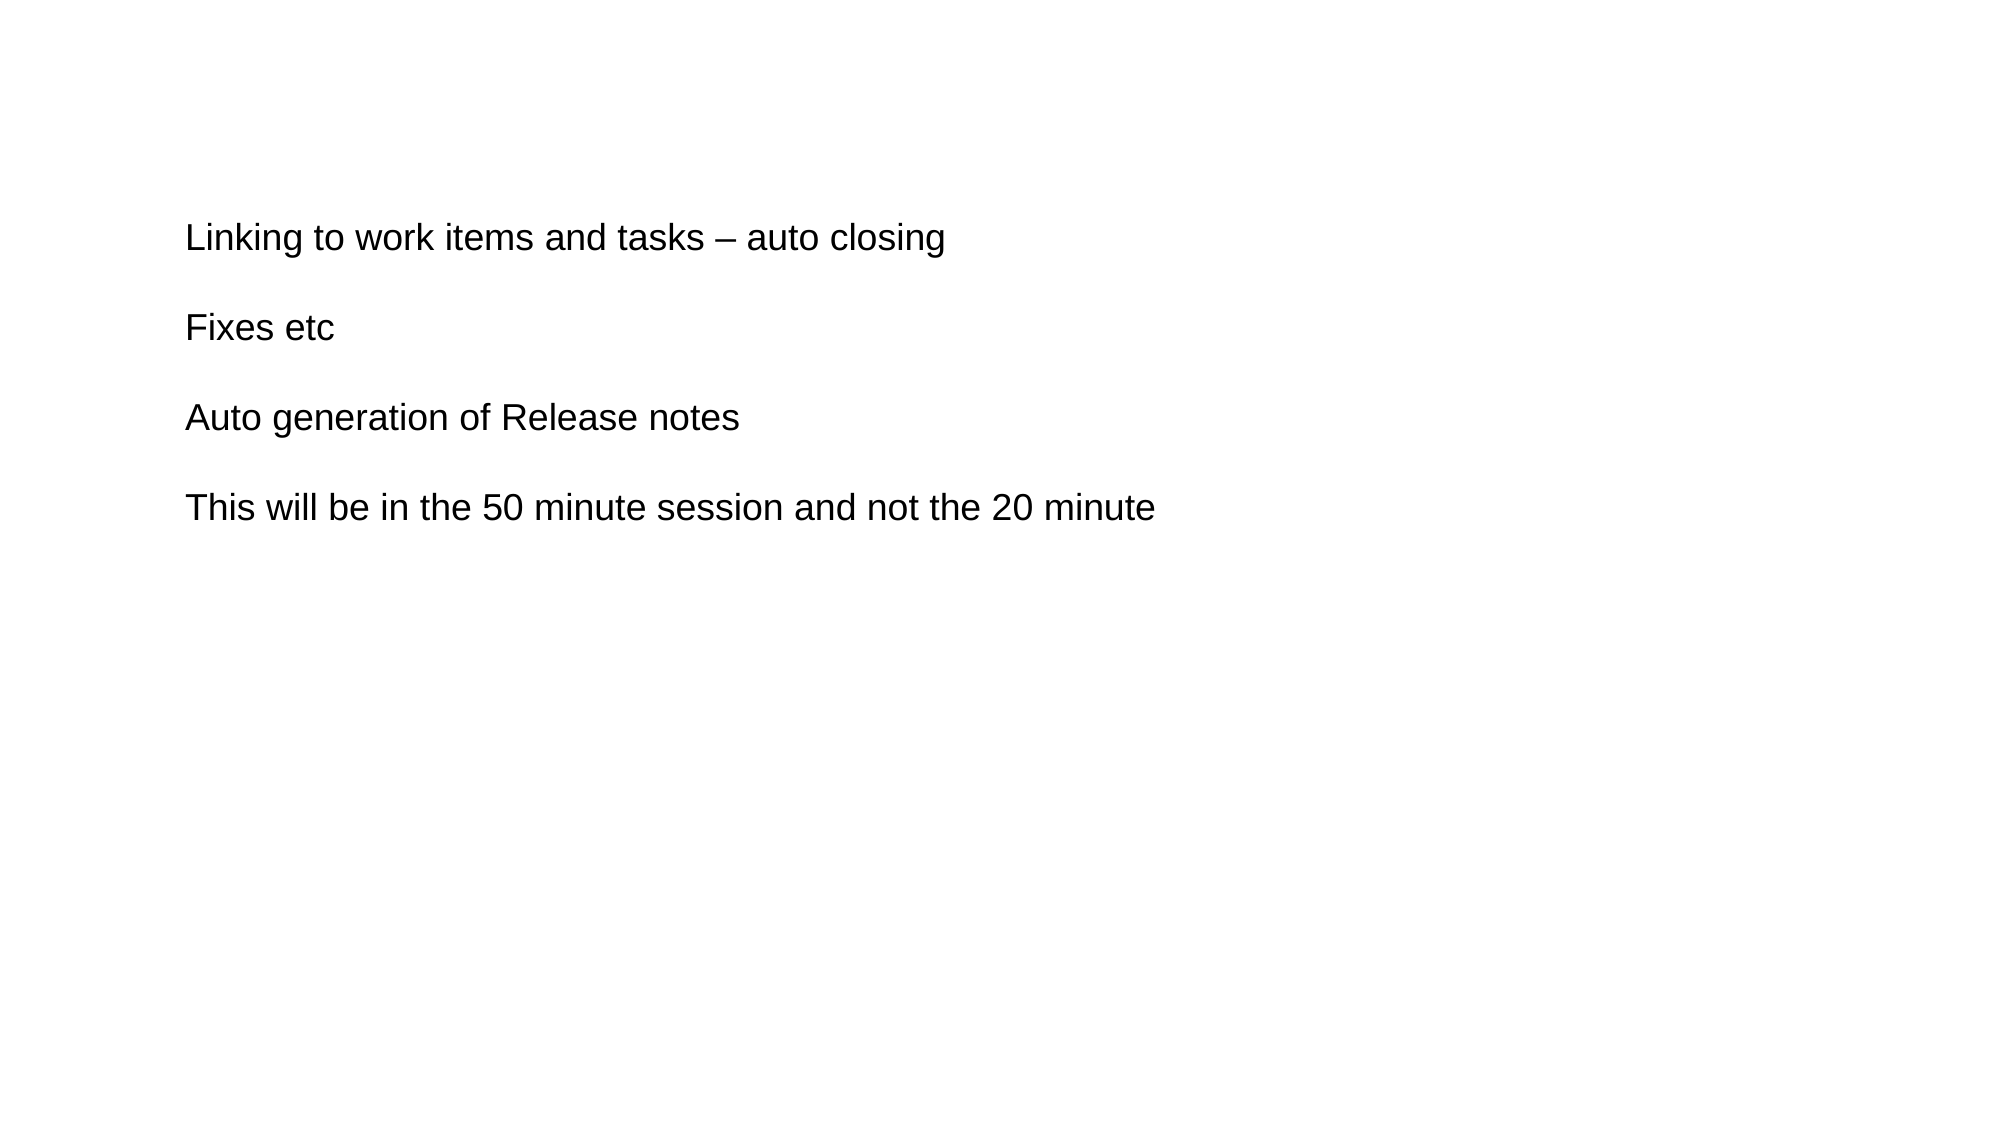

Linking to work items and tasks – auto closing
Fixes etc

Auto generation of Release notes

This will be in the 50 minute session and not the 20 minute